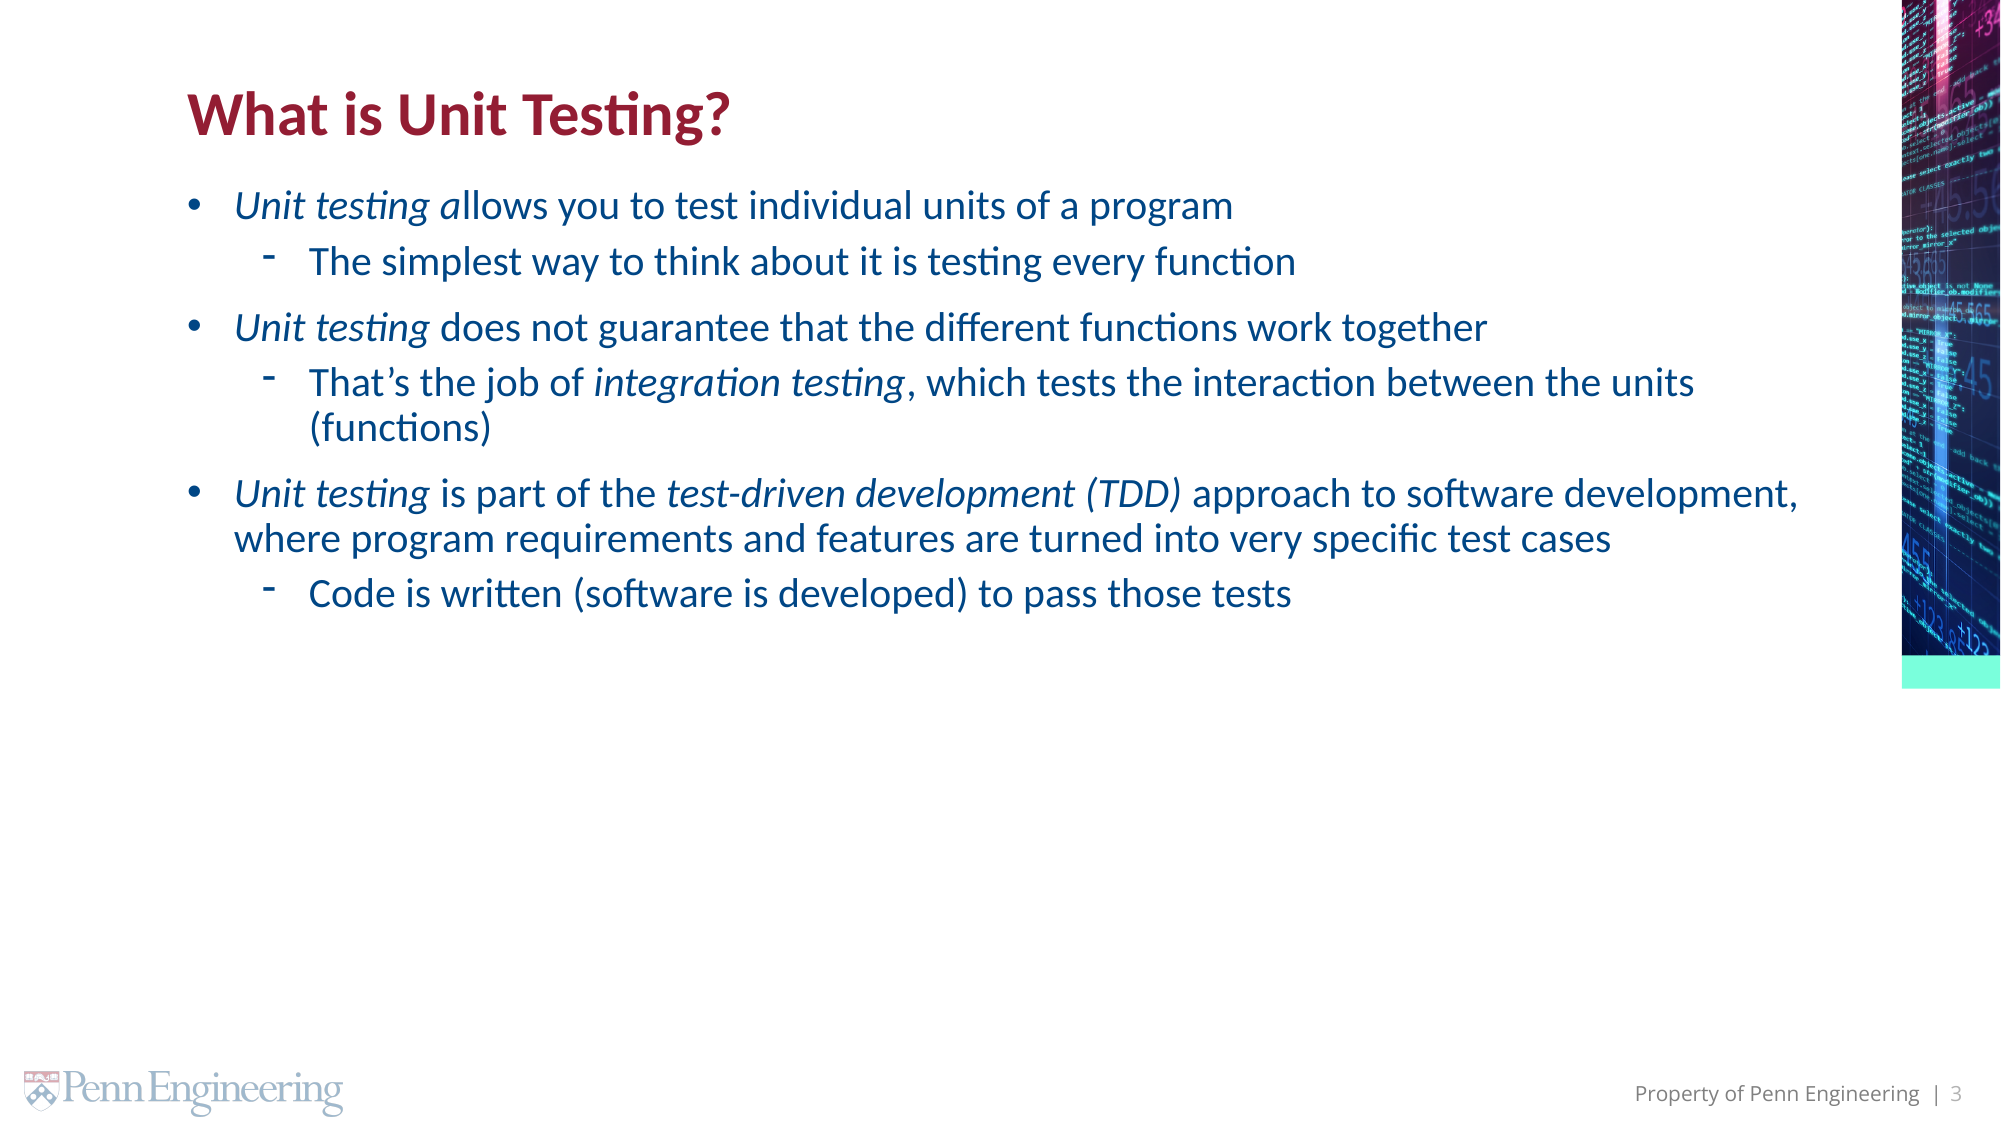

# What is Unit Testing?
Unit testing allows you to test individual units of a program
The simplest way to think about it is testing every function
Unit testing does not guarantee that the different functions work together
That’s the job of integration testing, which tests the interaction between the units (functions)
Unit testing is part of the test-driven development (TDD) approach to software development, where program requirements and features are turned into very specific test cases
Code is written (software is developed) to pass those tests

3